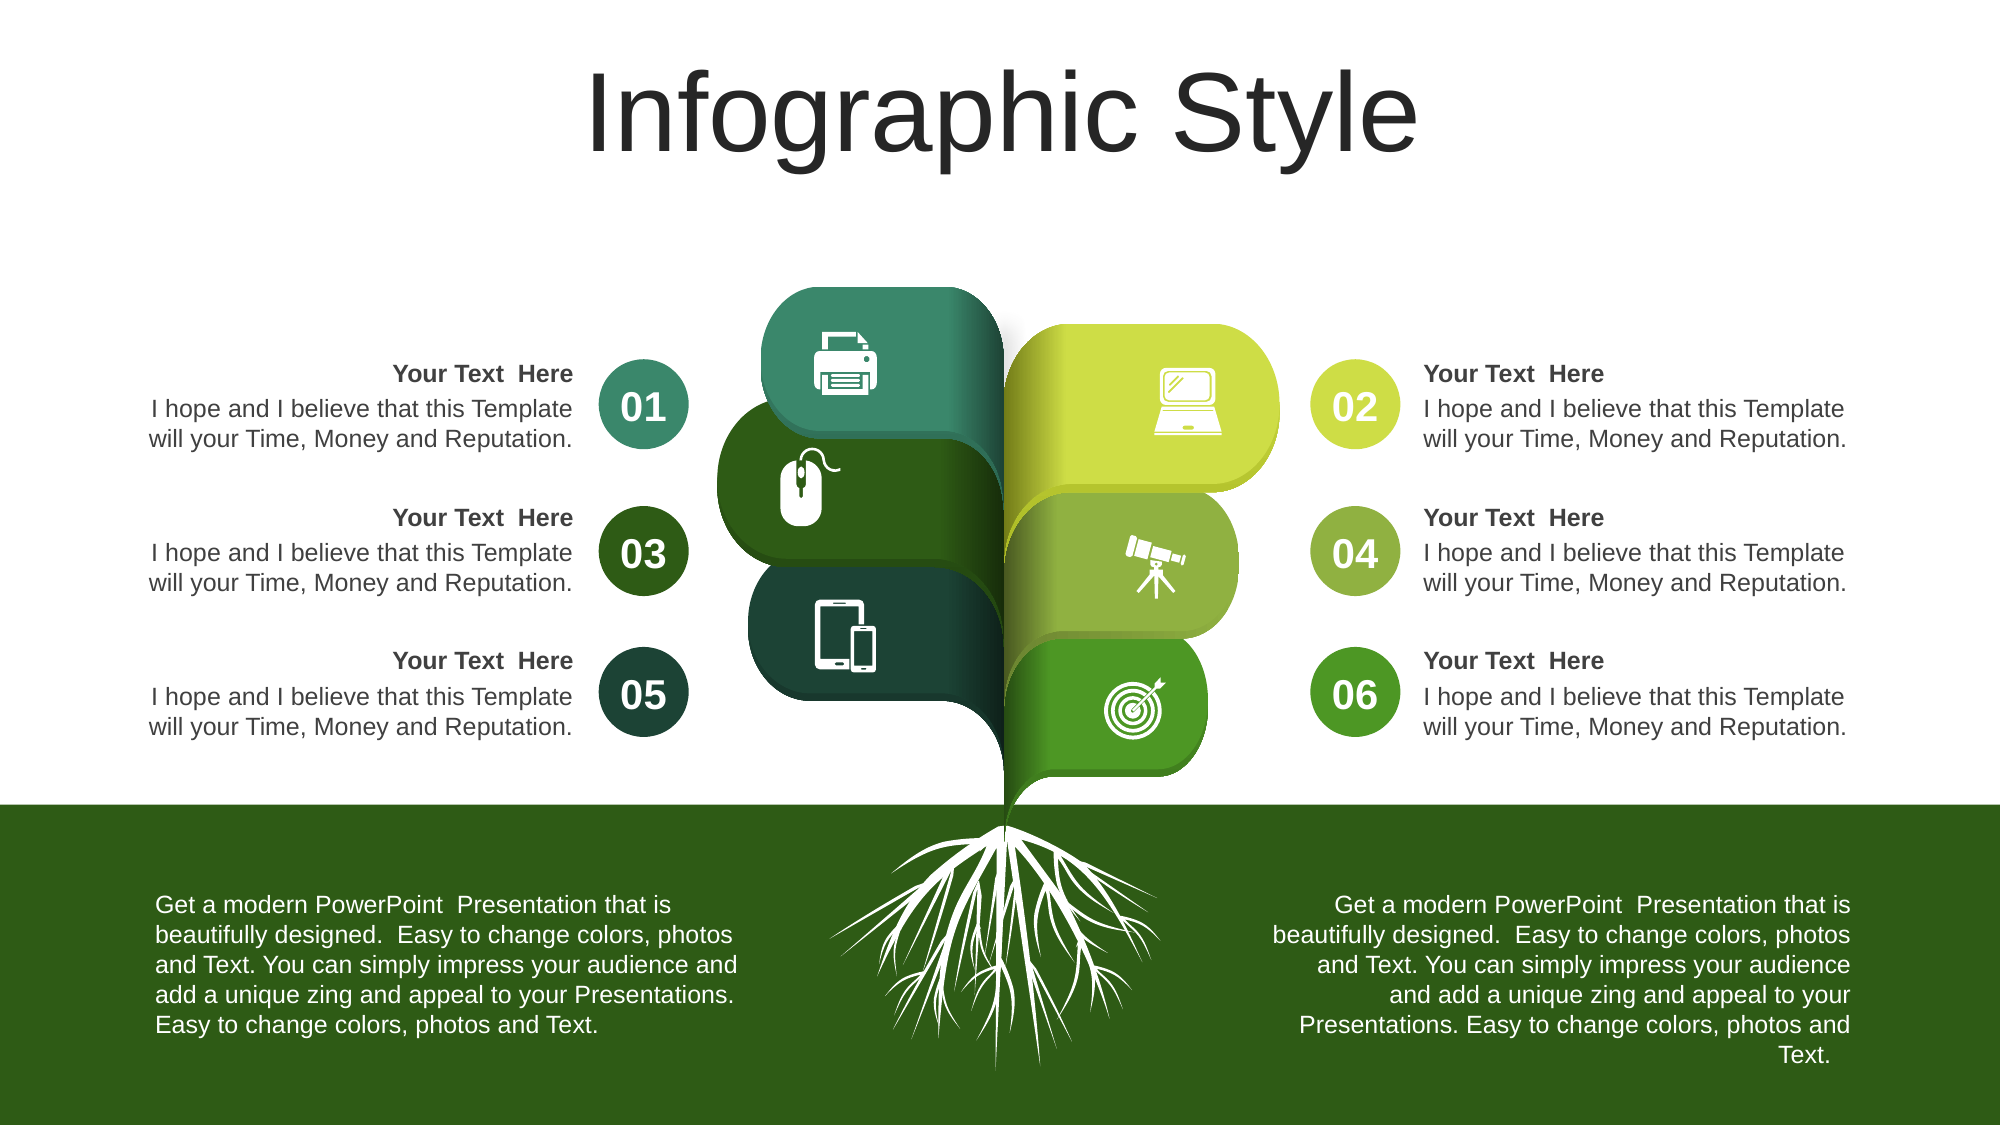

Infographic Style

Your Text  Here
I hope and I believe that this Template will your Time, Money and Reputation.
Your Text  Here
I hope and I believe that this Template will your Time, Money and Reputation.

01
02
Your Text  Here
I hope and I believe that this Template will your Time, Money and Reputation.
Your Text  Here
I hope and I believe that this Template will your Time, Money and Reputation.

03
04
Your Text  Here
I hope and I believe that this Template will your Time, Money and Reputation.
Your Text  Here
I hope and I believe that this Template will your Time, Money and Reputation.

05
06

Get a modern PowerPoint  Presentation that is beautifully designed.  Easy to change colors, photos and Text. You can simply impress your audience and add a unique zing and appeal to your Presentations. Easy to change colors, photos and Text.
Get a modern PowerPoint  Presentation that is beautifully designed.  Easy to change colors, photos and Text. You can simply impress your audience and add a unique zing and appeal to your Presentations. Easy to change colors, photos and Text.